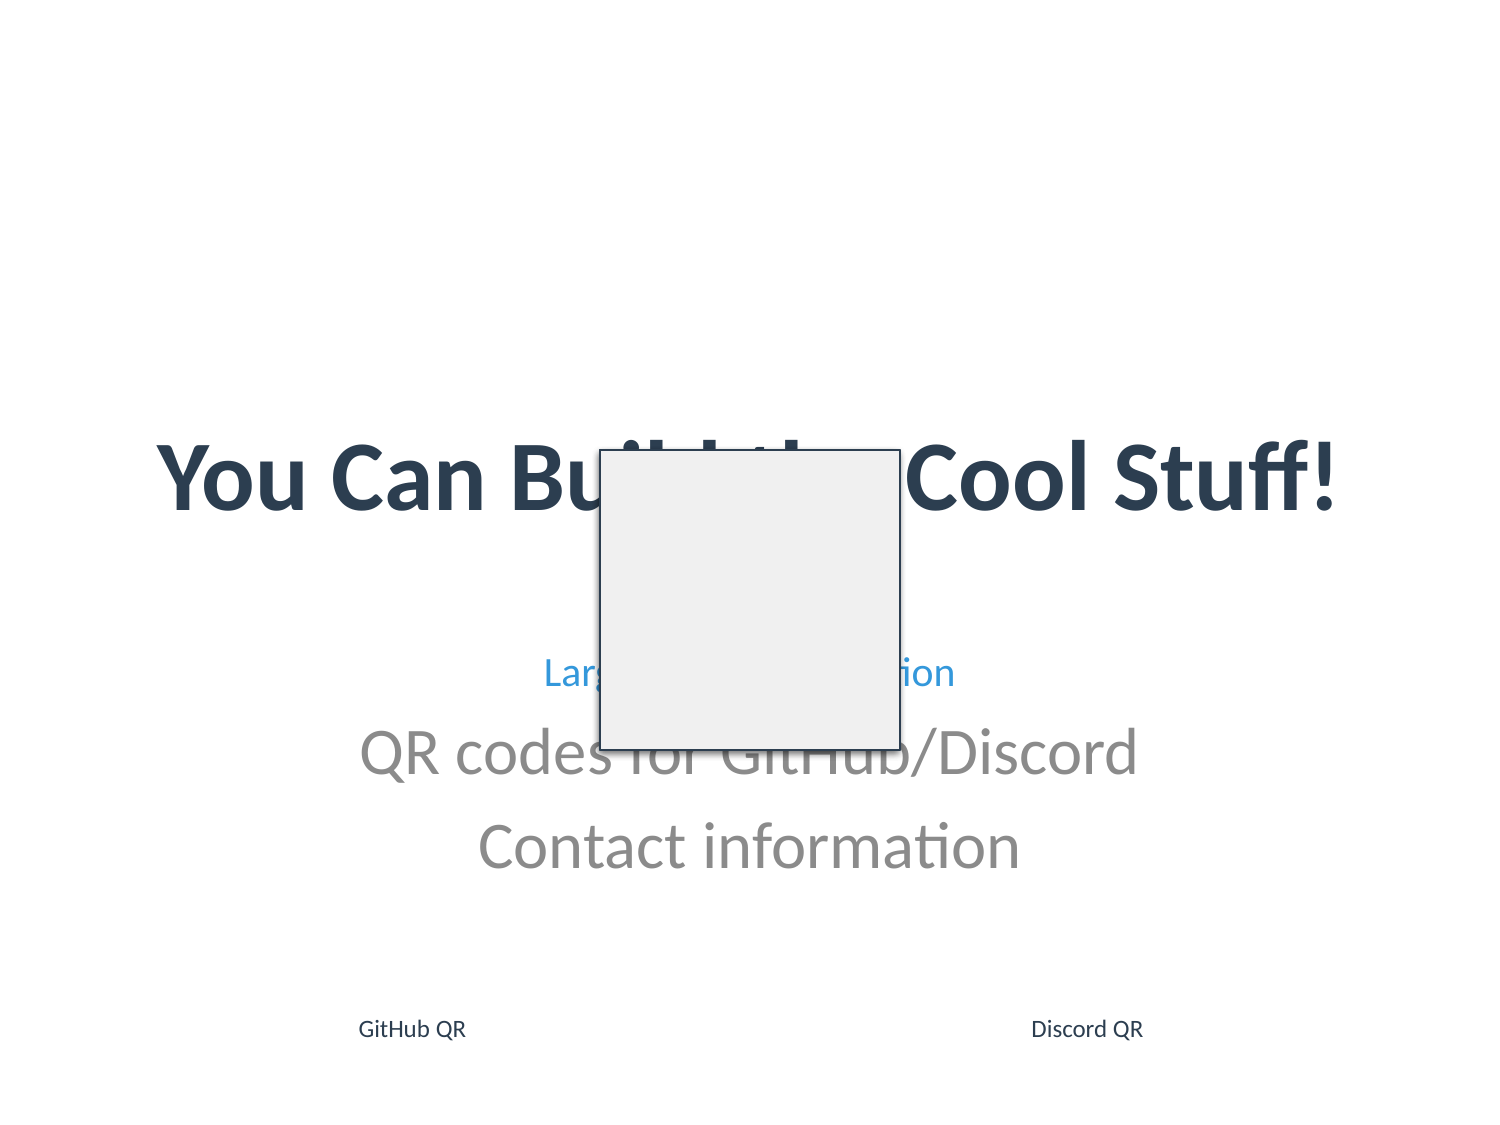

# You Can Build the Cool Stuff!

Large, bold call to action
QR codes for GitHub/Discord
Contact information
GitHub QR
Discord QR